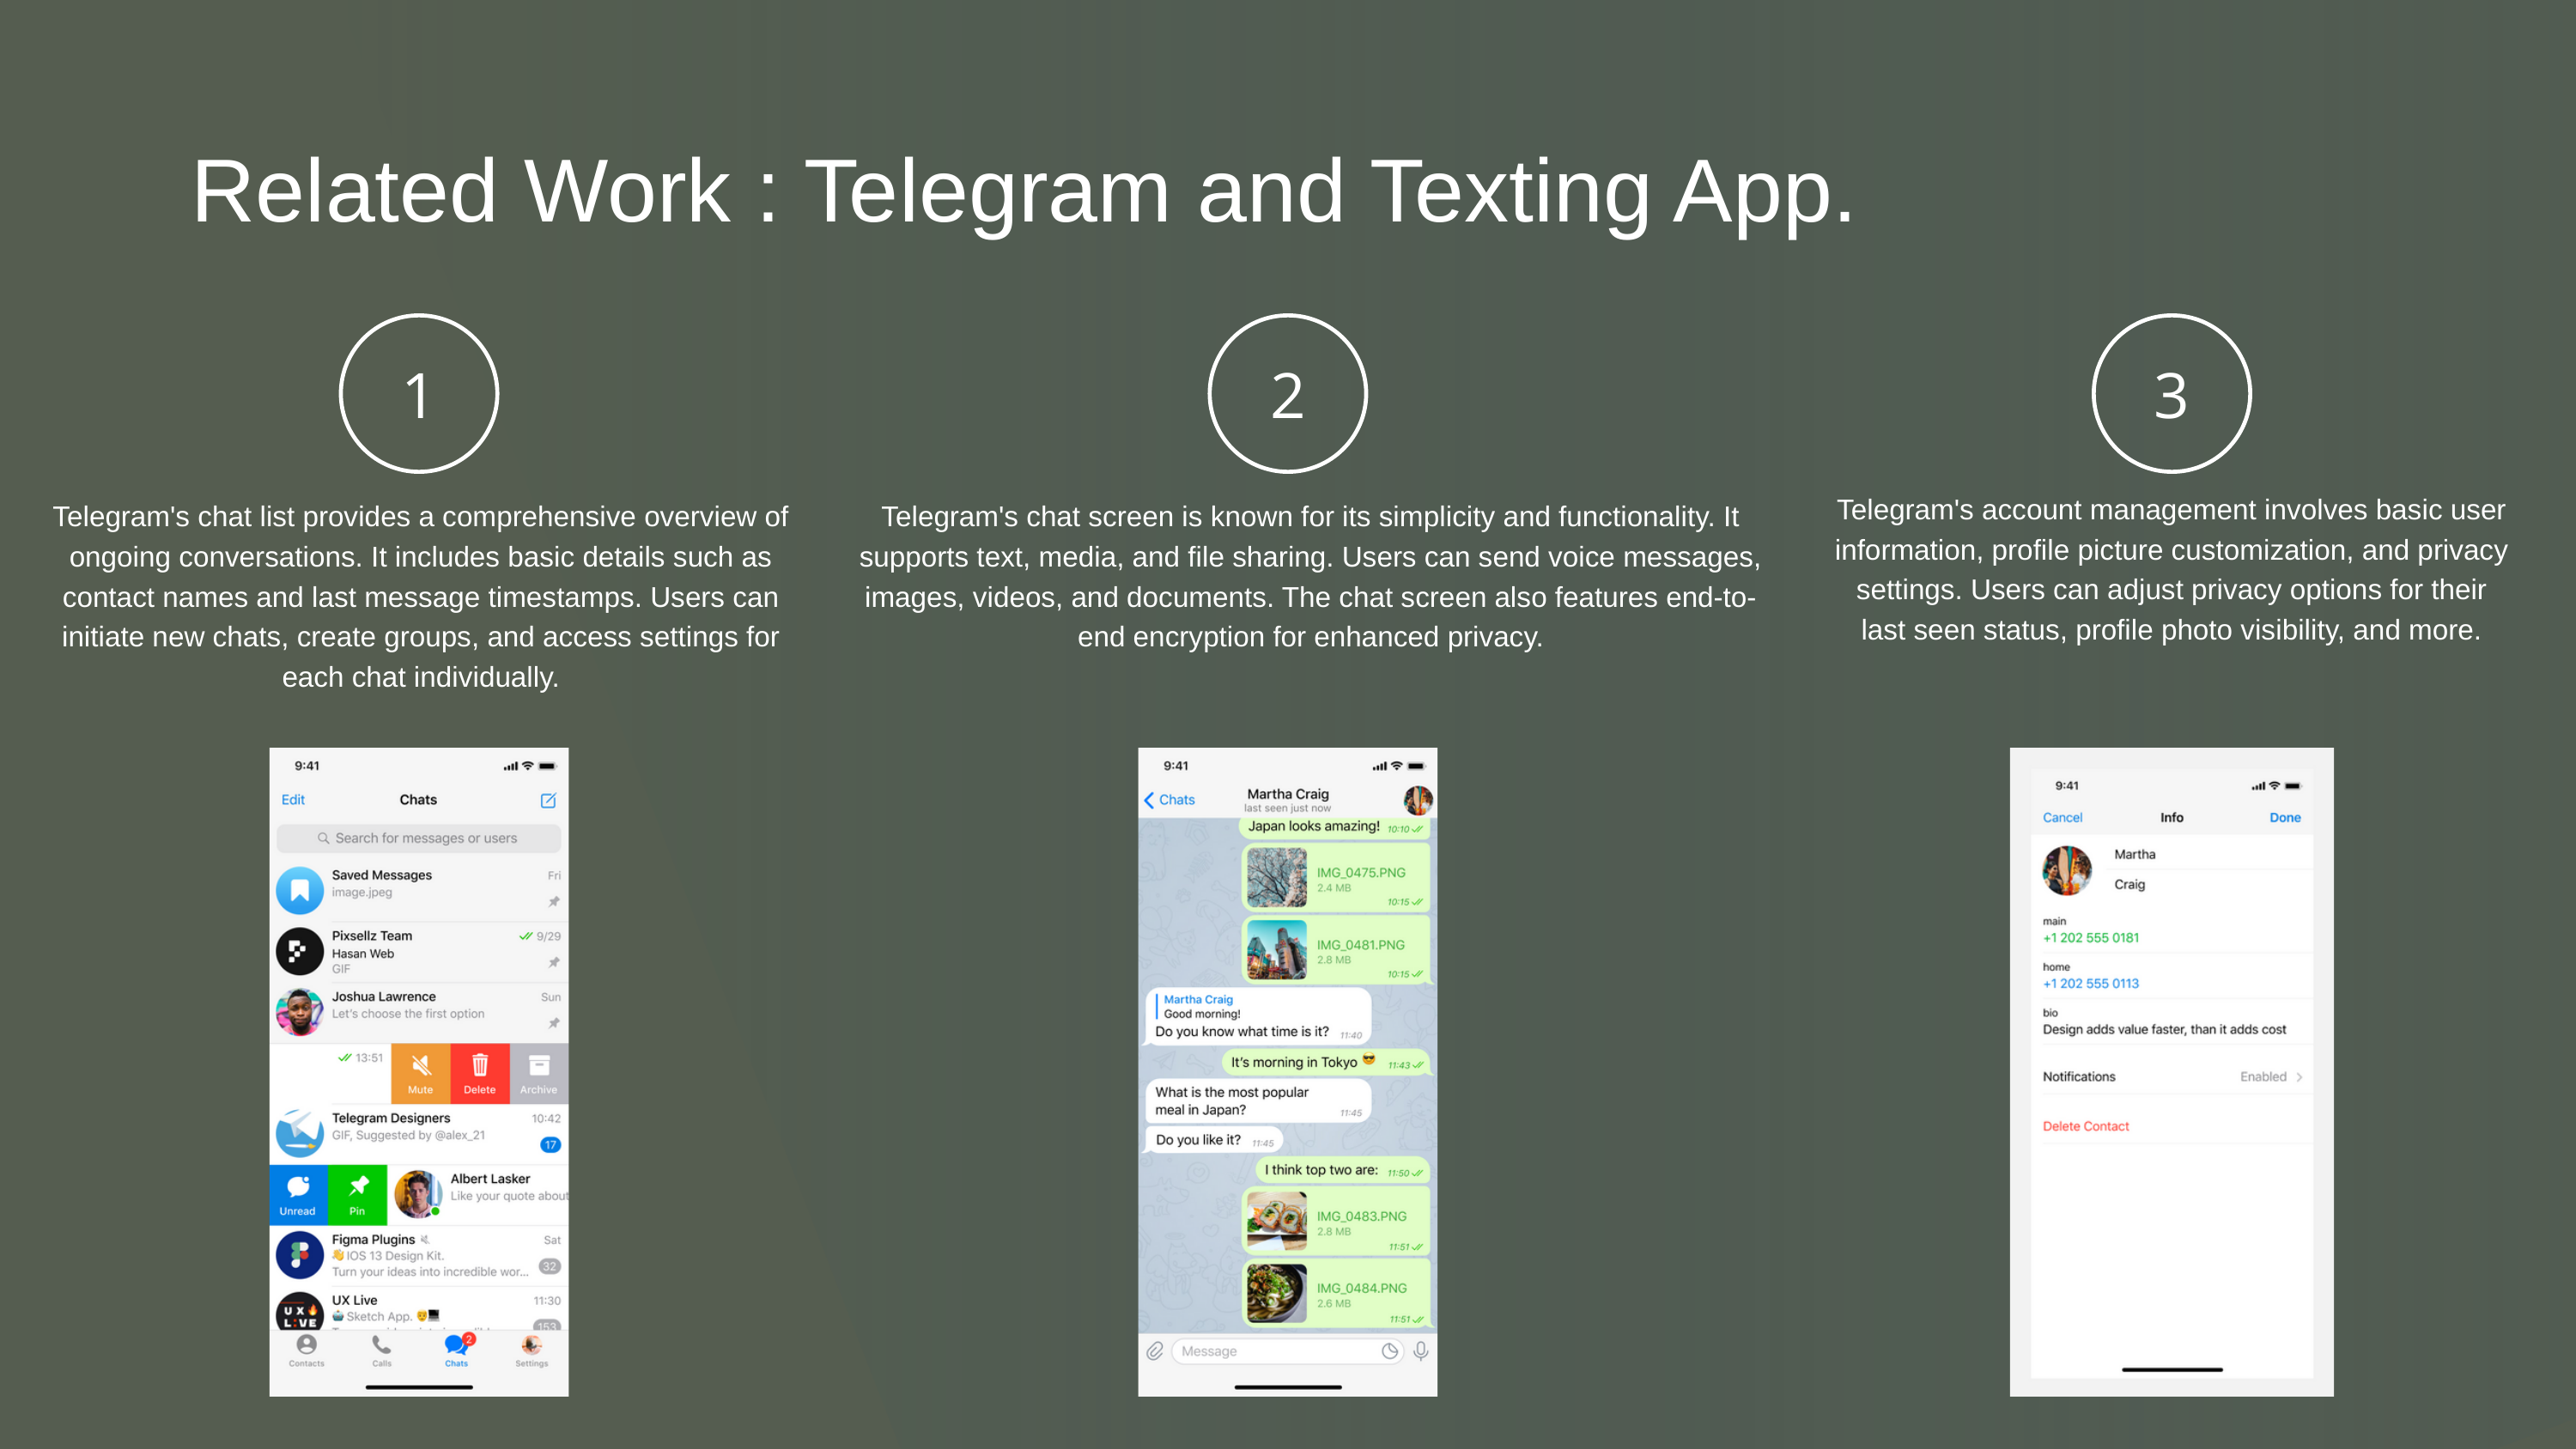

Related Work : Telegram and Texting App.

1

2

3
Telegram's account management involves basic user information, profile picture customization, and privacy settings. Users can adjust privacy options for their last seen status, profile photo visibility, and more.

Telegram's chat list provides a comprehensive overview of ongoing conversations. It includes basic details such as contact names and last message timestamps. Users can initiate new chats, create groups, and access settings for each chat individually.

Telegram's chat screen is known for its simplicity and functionality. It supports text, media, and file sharing. Users can send voice messages, images, videos, and documents. The chat screen also features end-to-end encryption for enhanced privacy.